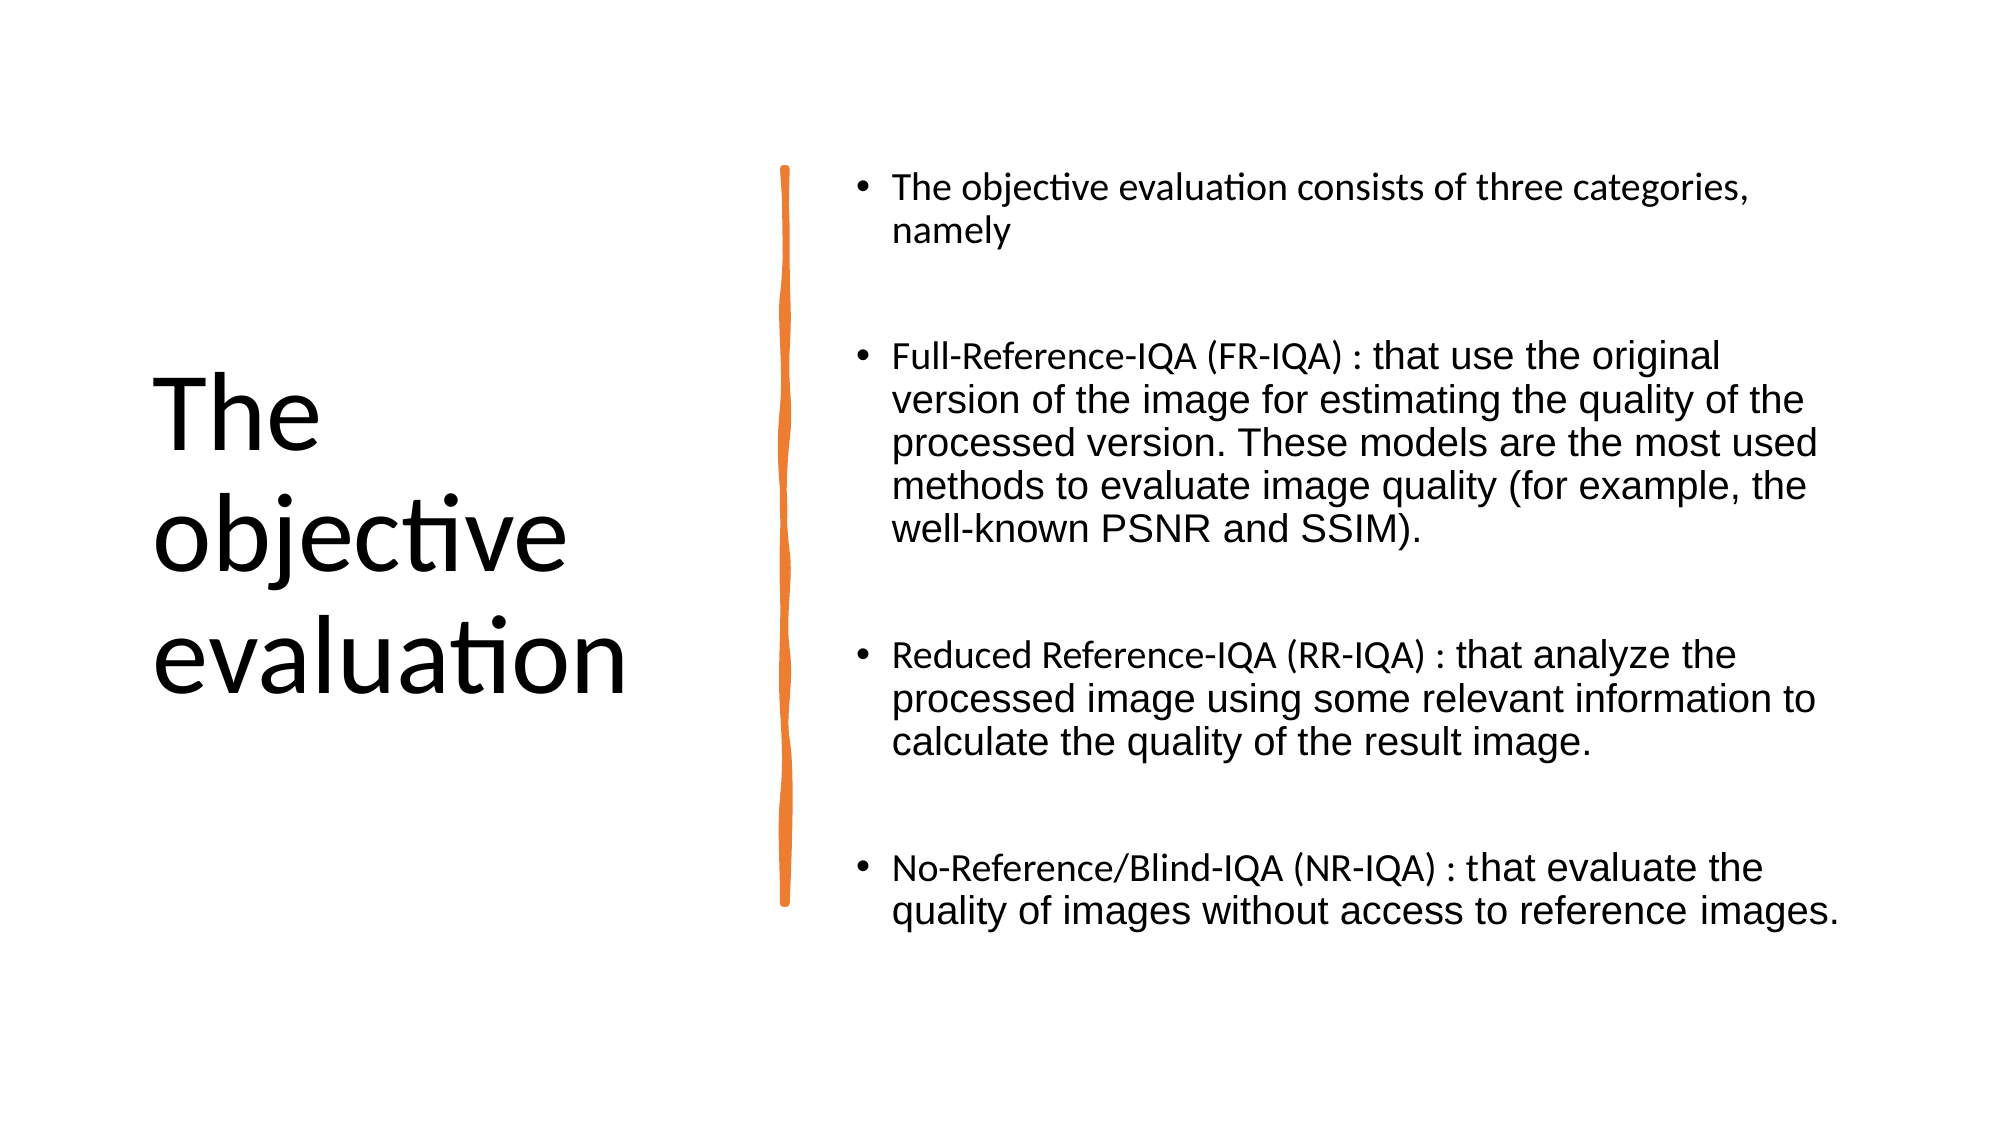

# The objective evaluation

The objective evaluation consists of three categories, namely

Full-Reference-IQA (FR-IQA) : that use the original version of the image for estimating the quality of the processed version. These models are the most used methods to evaluate image quality (for example, the well-known PSNR and SSIM).

Reduced Reference-IQA (RR-IQA) : that analyze the processed image using some relevant information to calculate the quality of the result image.

No-Reference/Blind-IQA (NR-IQA) : that evaluate the quality of images without access to reference images.